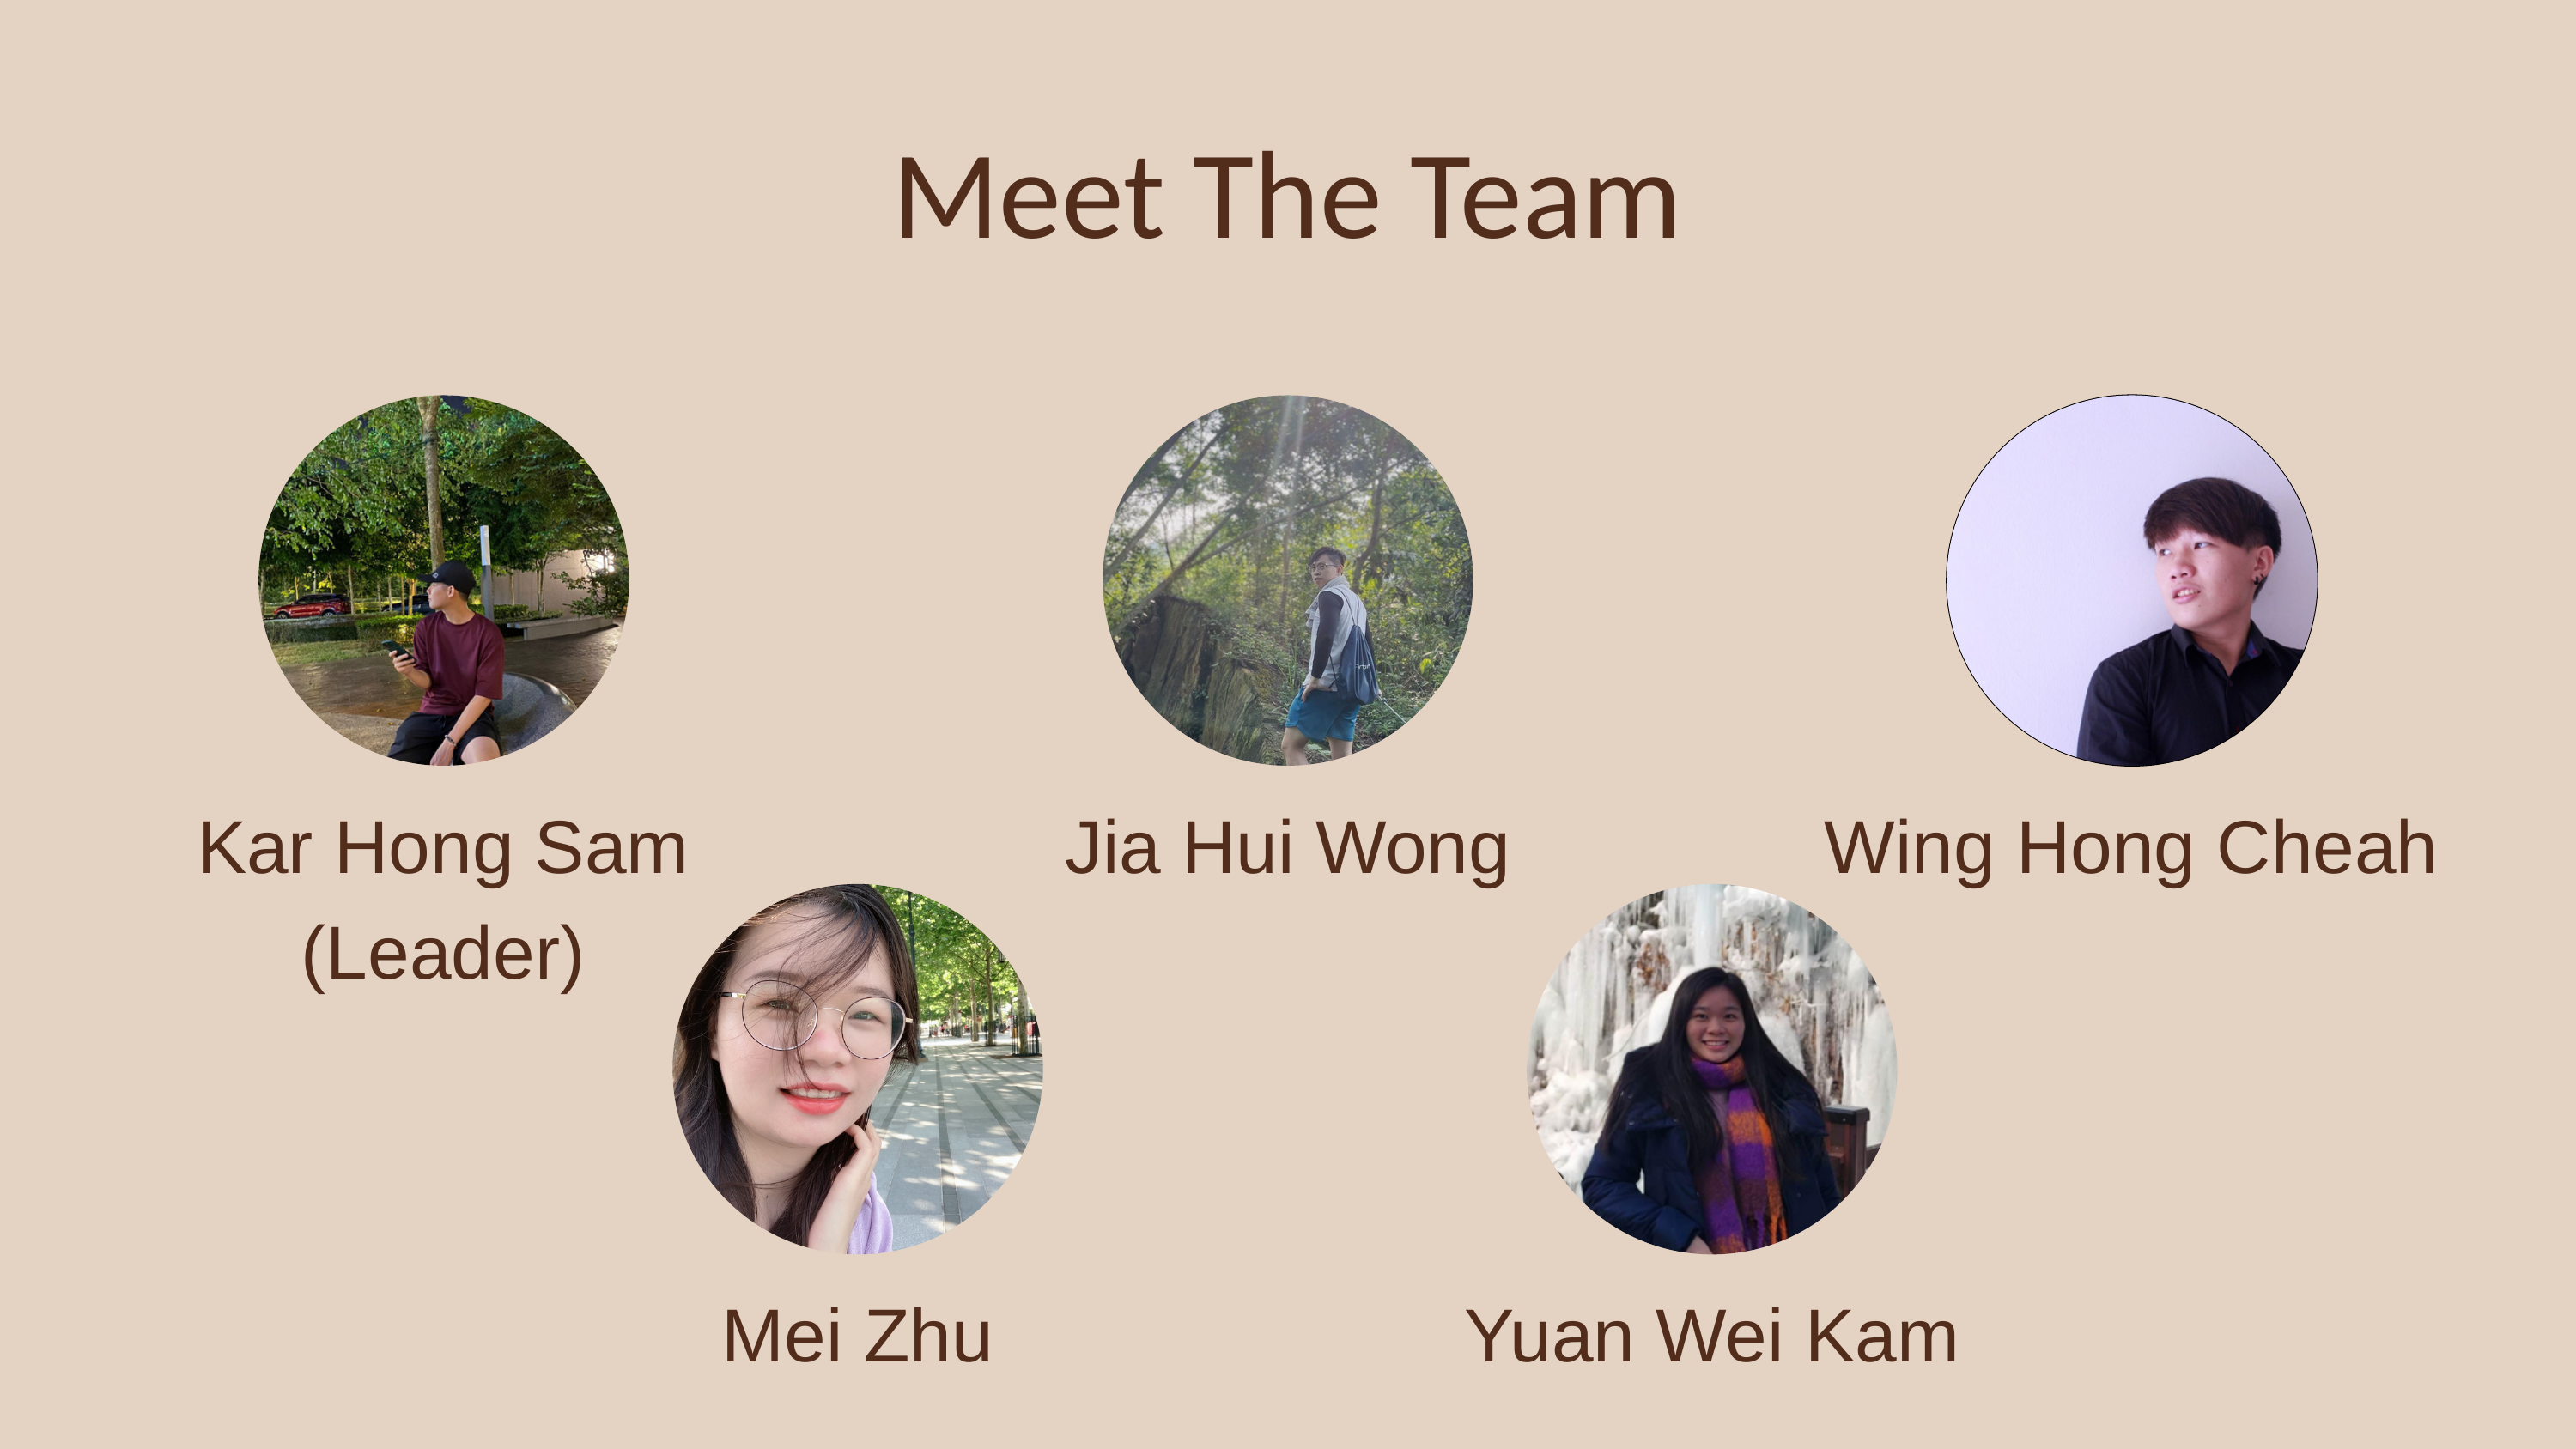

﻿Meet The Team

Kar Hong Sam
(Leader)
Jia Hui Wong
Wing Hong Cheah

Mei Zhu
Yuan Wei Kam